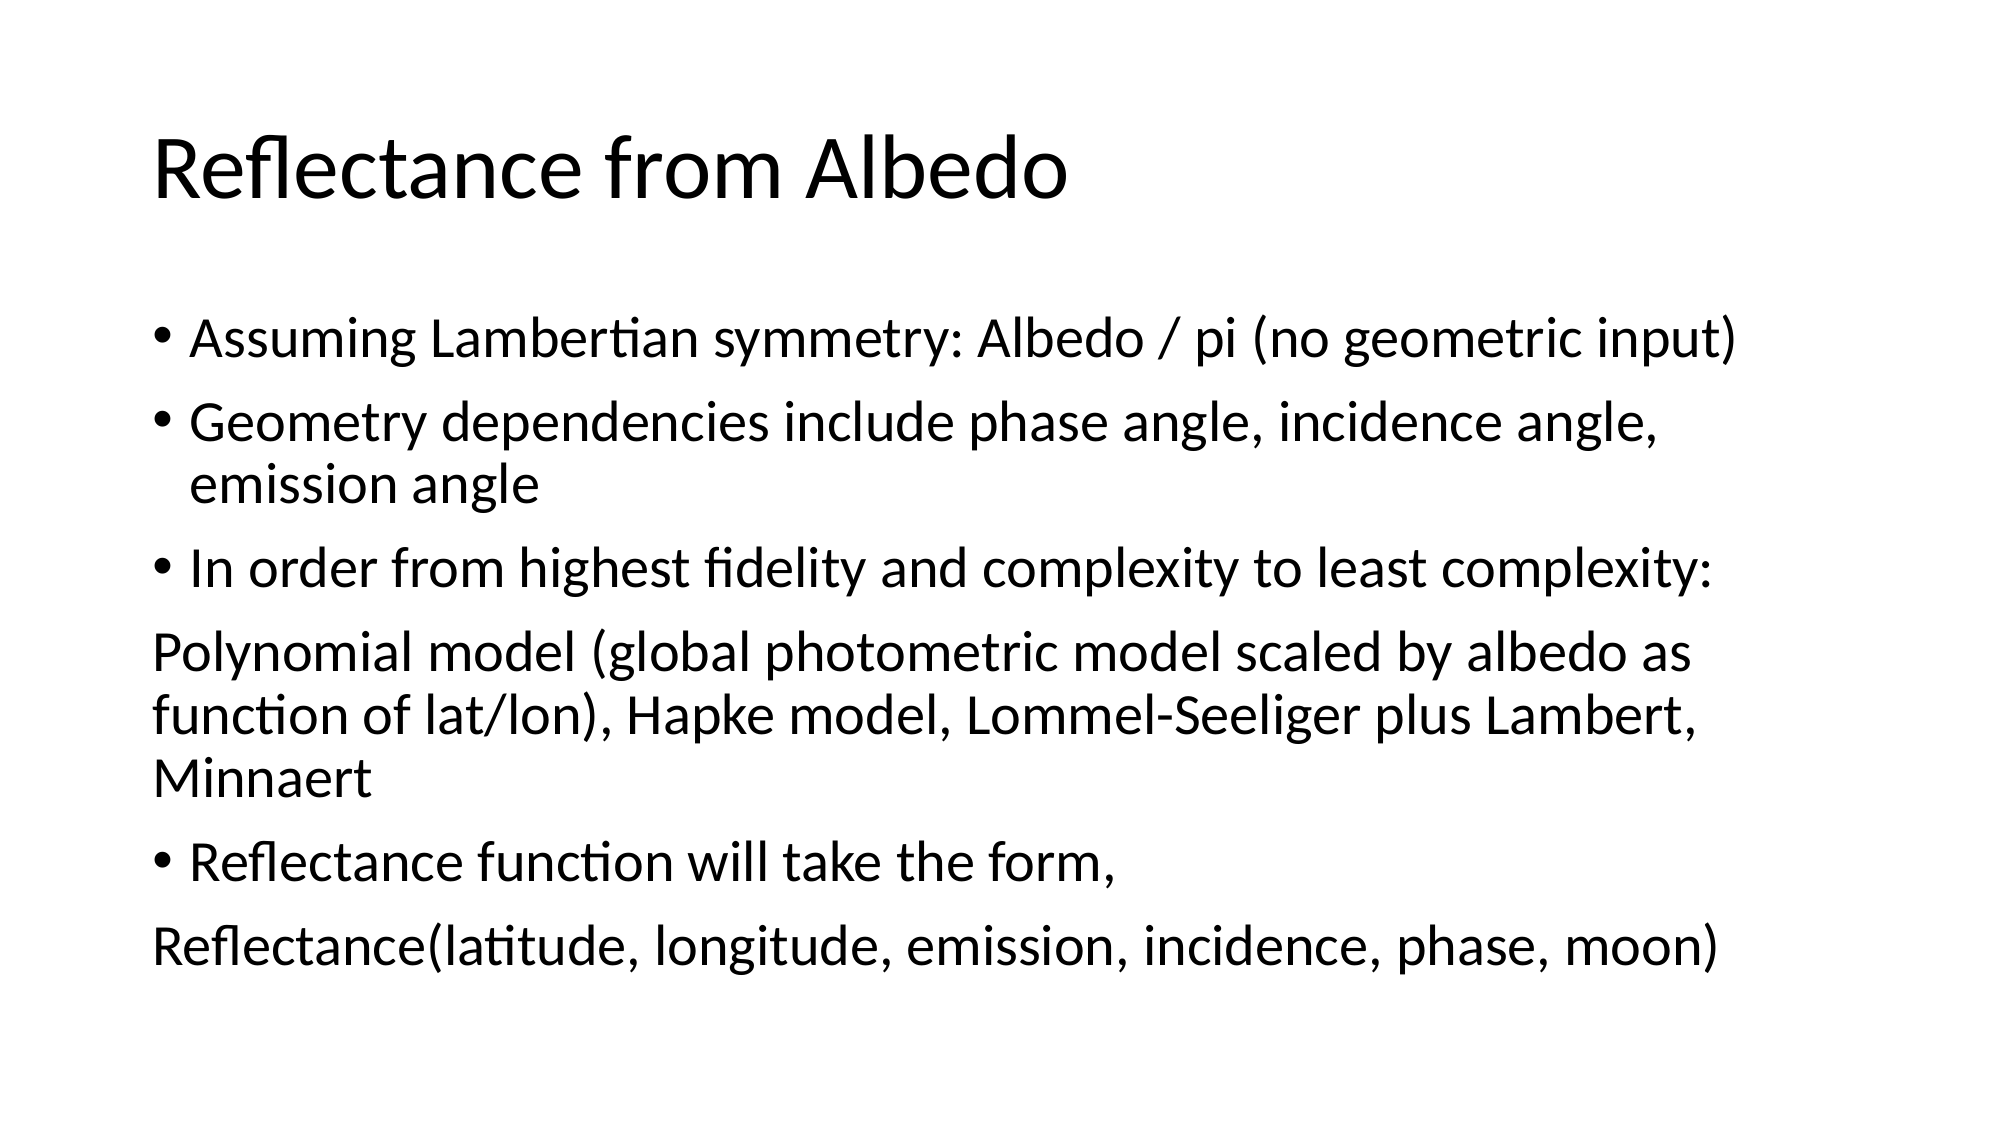

# Reflectance from Albedo
Assuming Lambertian symmetry: Albedo / pi (no geometric input)
Geometry dependencies include phase angle, incidence angle, emission angle
In order from highest fidelity and complexity to least complexity:
Polynomial model (global photometric model scaled by albedo as function of lat/lon), Hapke model, Lommel-Seeliger plus Lambert, Minnaert
Reflectance function will take the form,
Reflectance(latitude, longitude, emission, incidence, phase, moon)